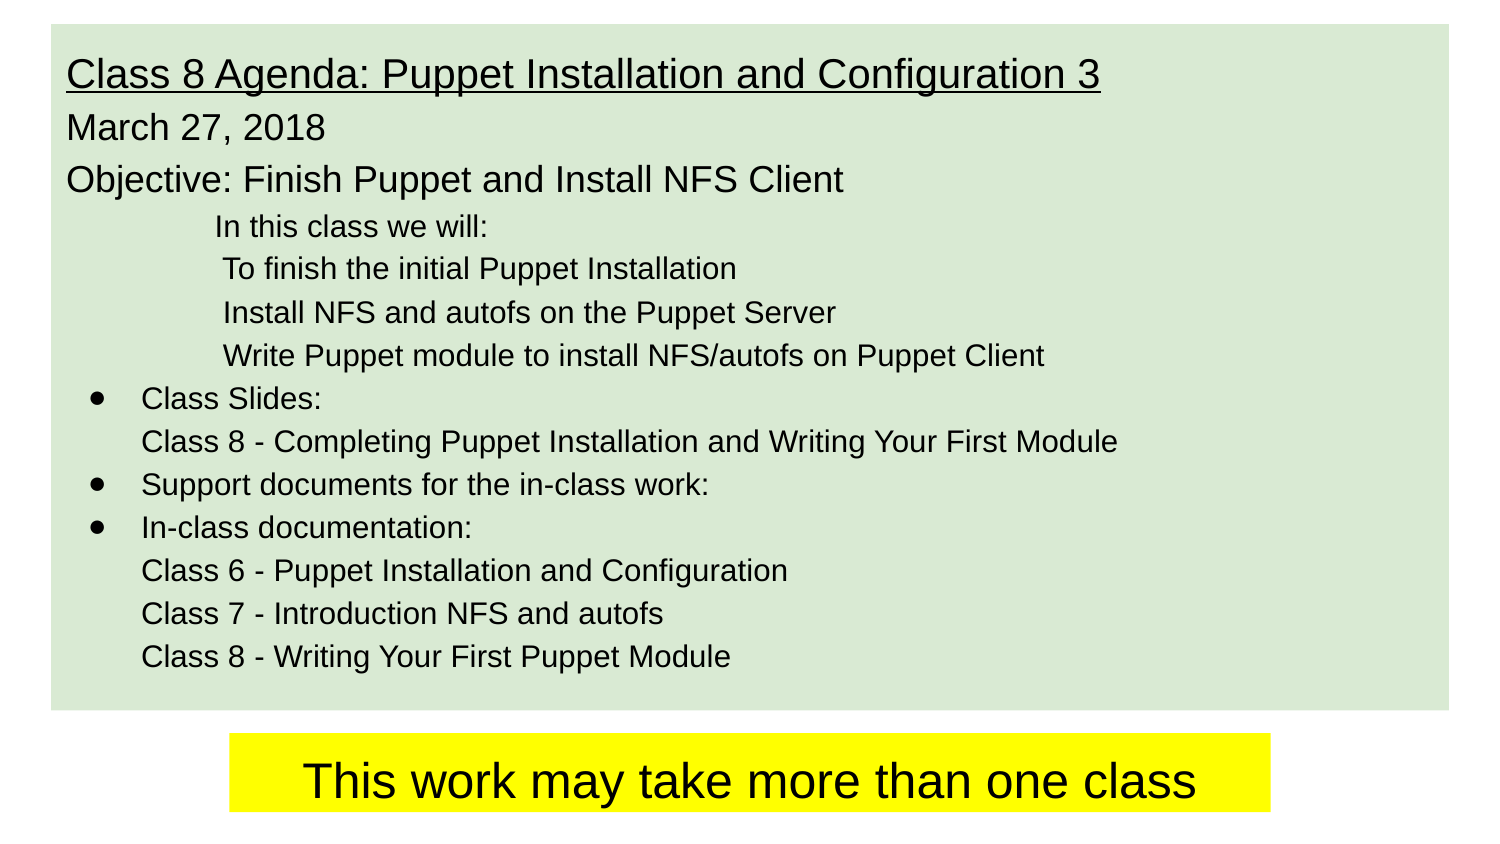

Class 8 Agenda: Puppet Installation and Configuration 3
March 27, 2018
Objective: Finish Puppet and Install NFS Client
                  In this class we will:
                  To finish the initial Puppet Installation
                  Install NFS and autofs on the Puppet Server
                  Write Puppet module to install NFS/autofs on Puppet Client
Class Slides:
Class 8 - Completing Puppet Installation and Writing Your First Module
Support documents for the in-class work:
In-class documentation:
Class 6 - Puppet Installation and Configuration
Class 7 - Introduction NFS and autofs
Class 8 - Writing Your First Puppet Module
This work may take more than one class